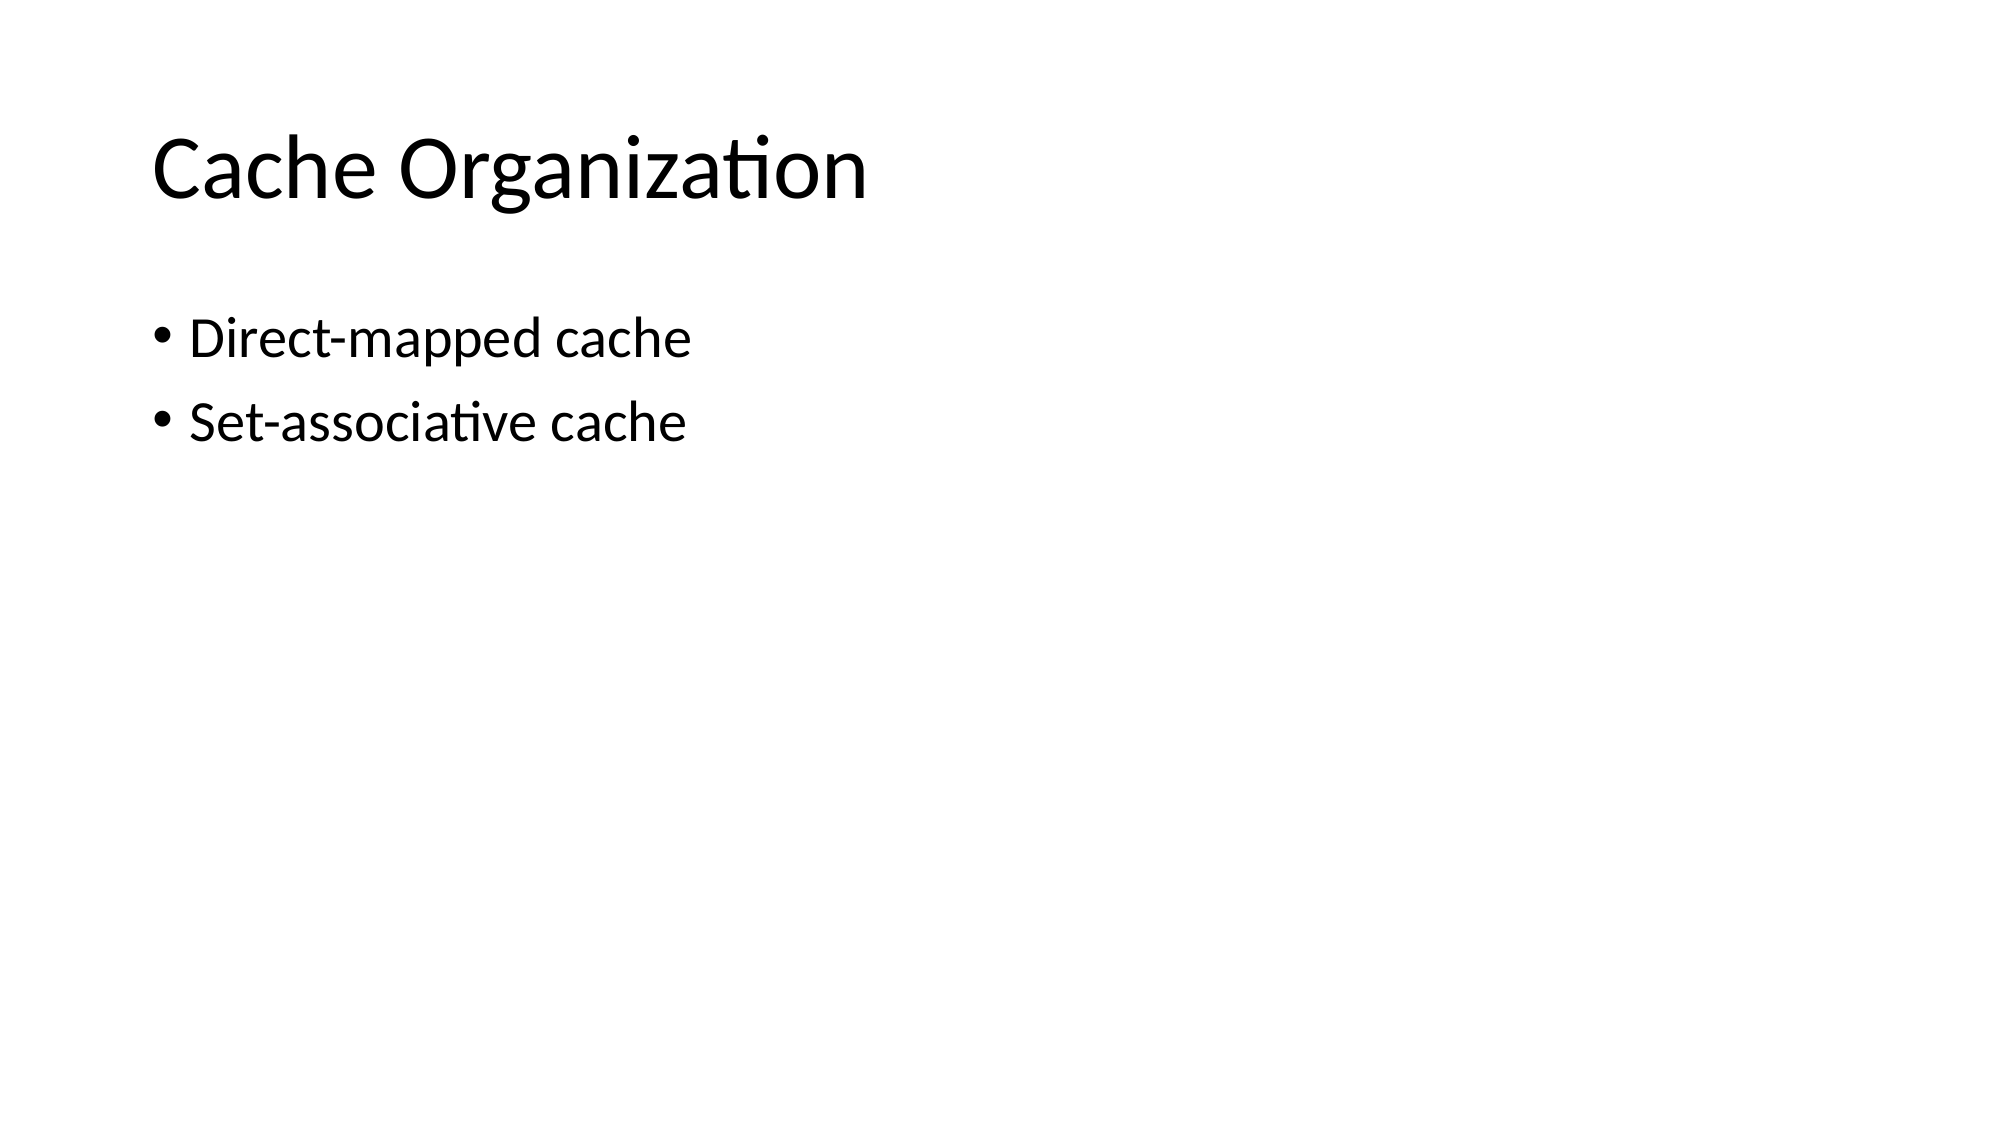

# Cache Organization
Direct-mapped cache
Set-associative cache